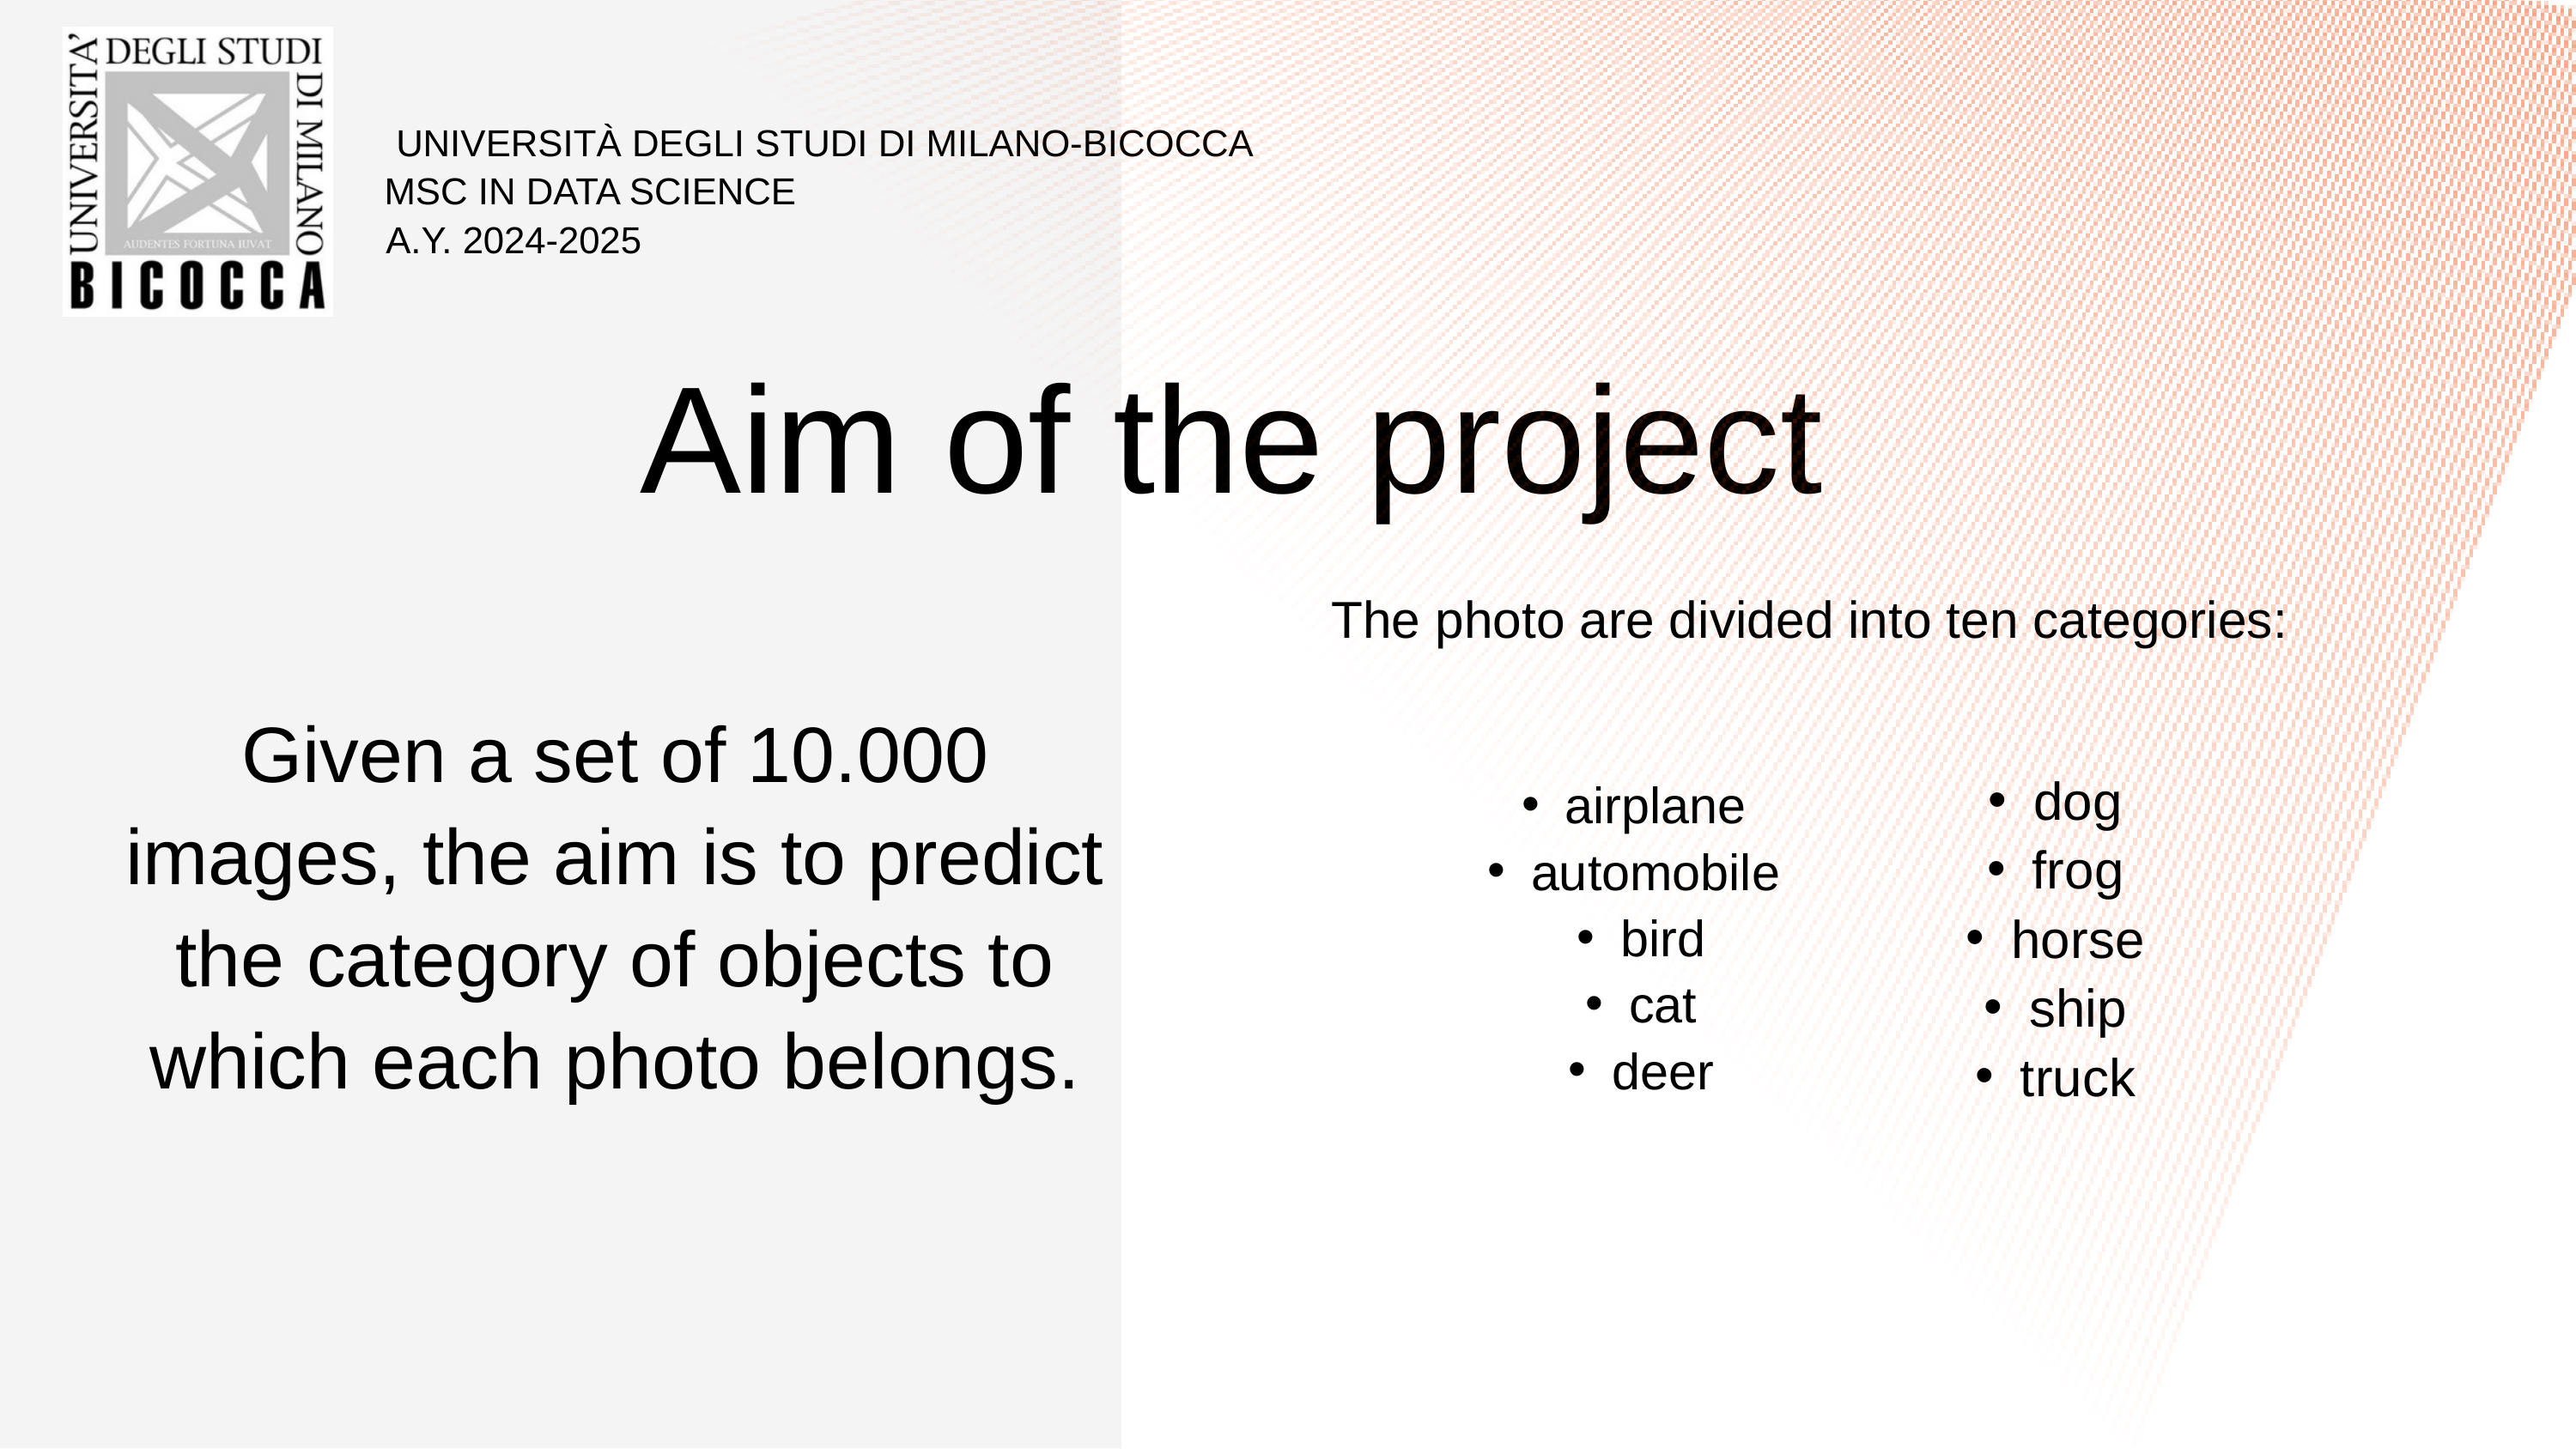

UNIVERSITÀ DEGLI STUDI DI MILANO-BICOCCA
MSC IN DATA SCIENCE

A.Y. 2024-2025
Aim of the project
The photo are divided into ten categories:

airplane
automobile
bird
cat
deer

Given a set of 10.000 images, the aim is to predict the category of objects to which each photo belongs.
dog
frog
horse
ship
truck